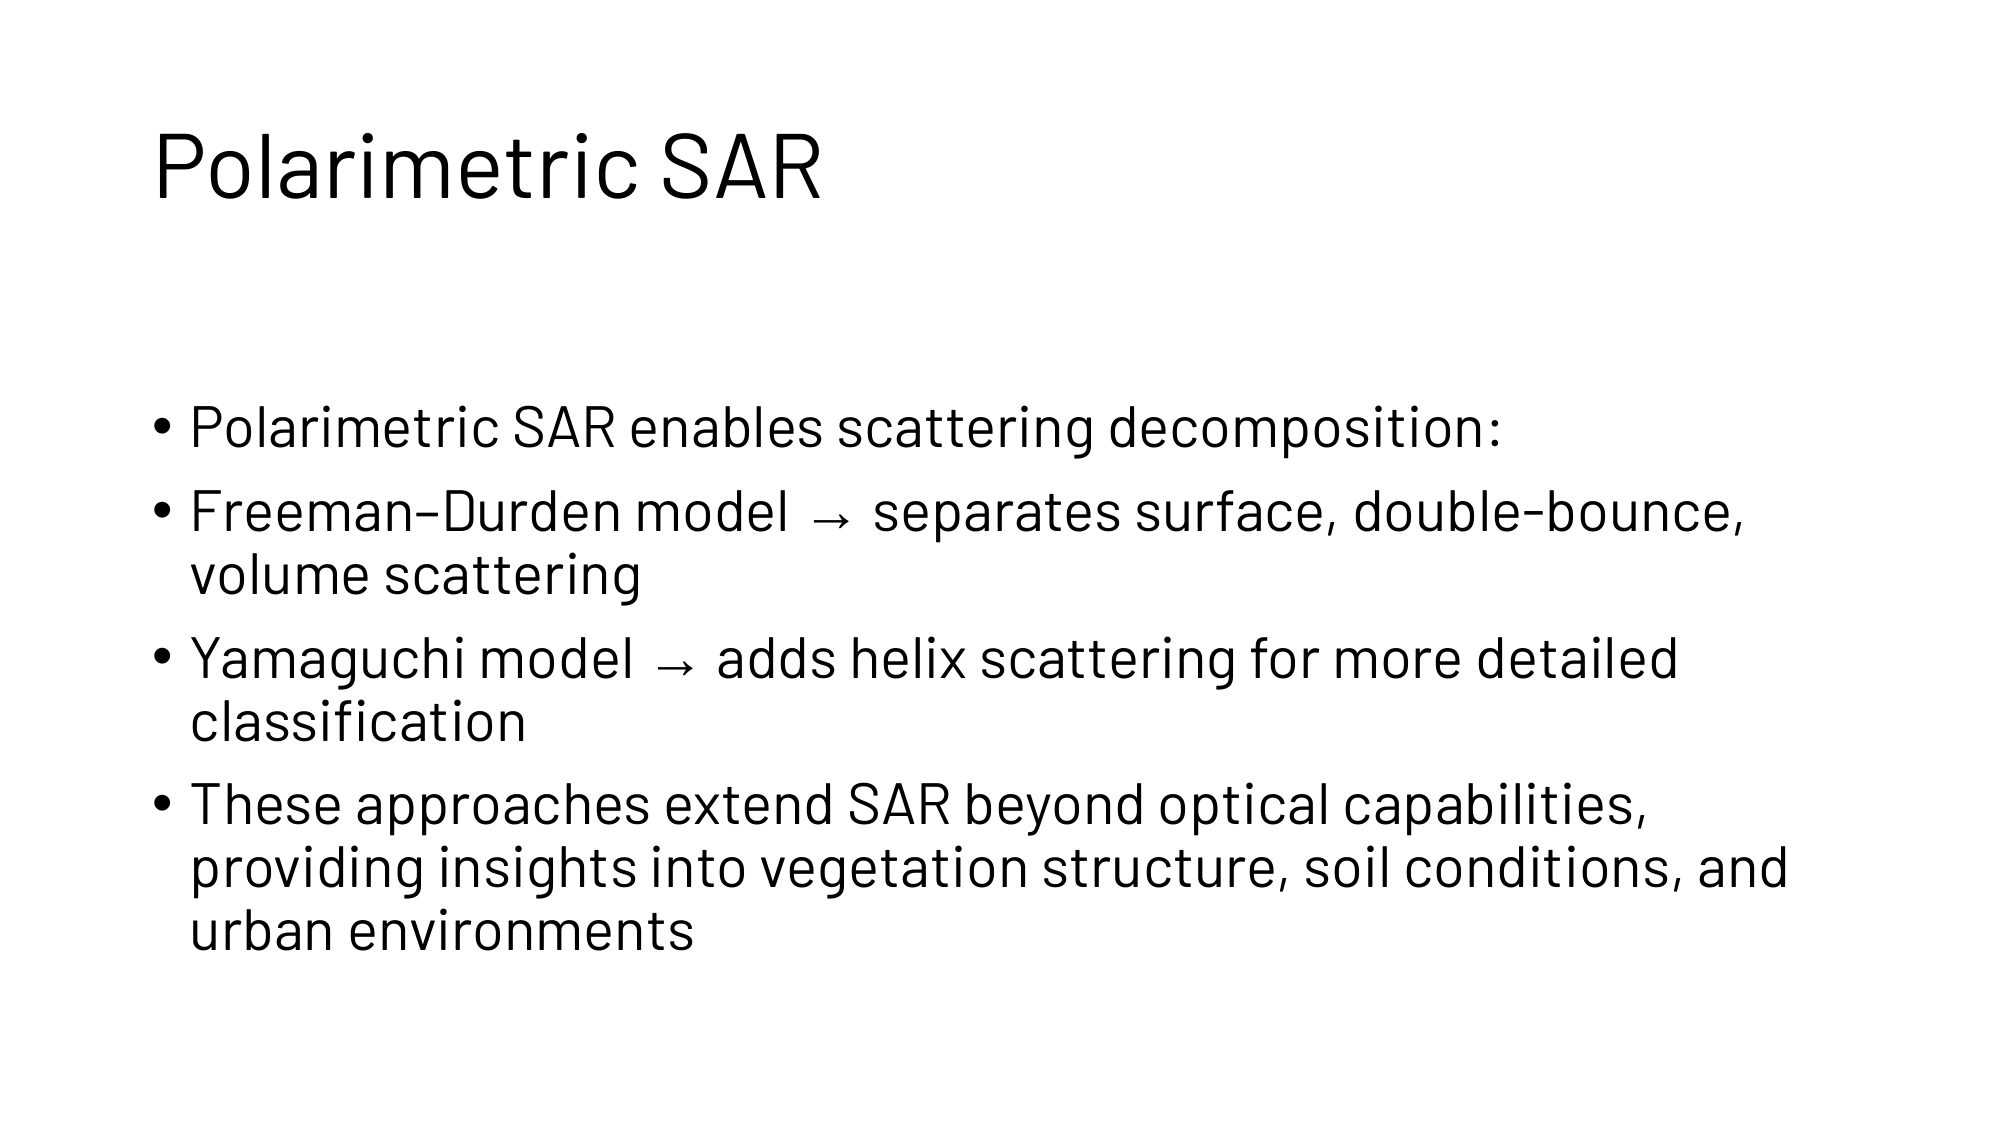

# Polarimetric SAR

Polarimetric SAR enables scattering decomposition:
Freeman–Durden model → separates surface, double-bounce, volume scattering
Yamaguchi model → adds helix scattering for more detailed classification
These approaches extend SAR beyond optical capabilities, providing insights into vegetation structure, soil conditions, and urban environments